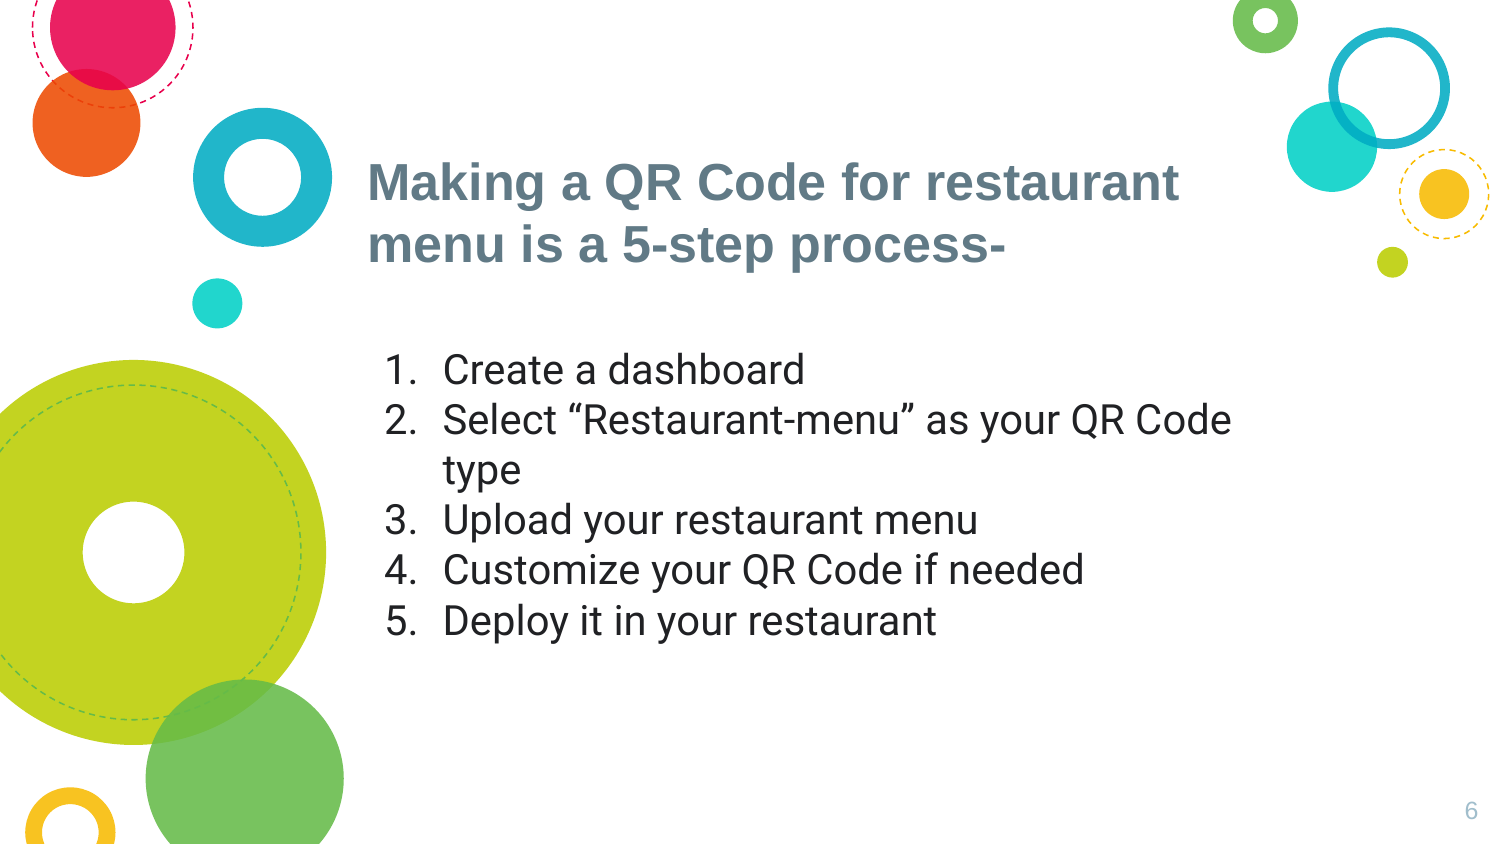

Making a QR Code for restaurant menu is a 5-step process-

Create a dashboard
Select “Restaurant-menu” as your QR Code type
Upload your restaurant menu
Customize your QR Code if needed
Deploy it in your restaurant
6